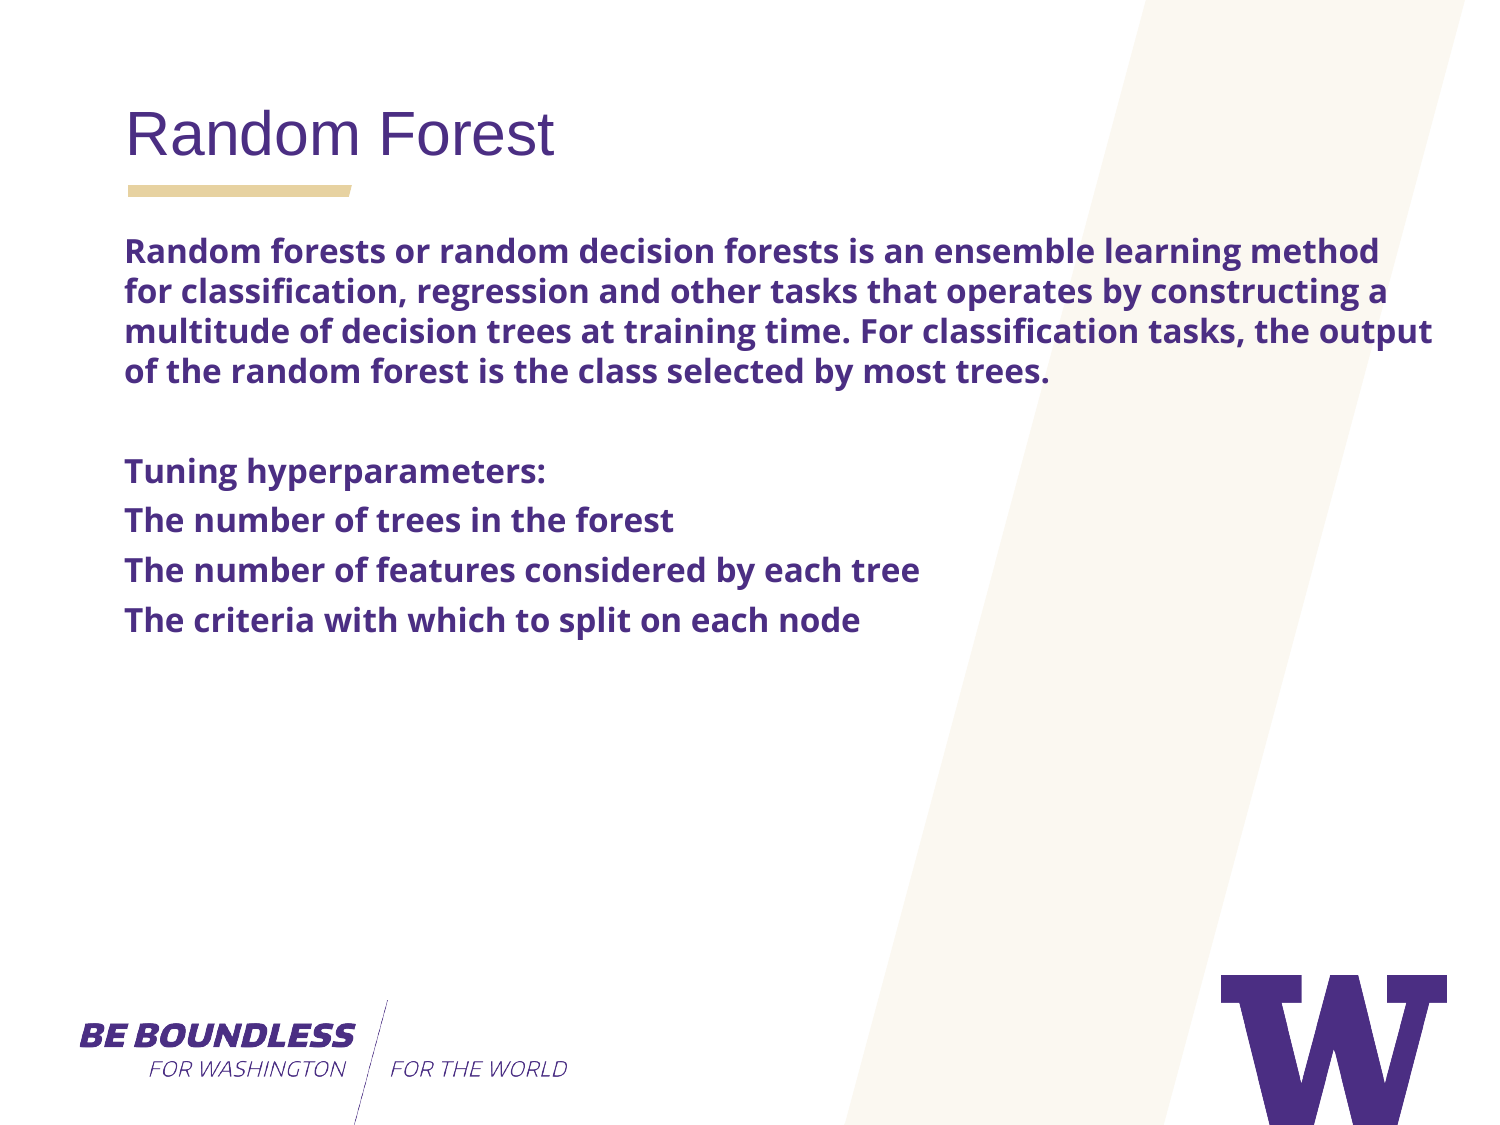

Random Forest
Random forests or random decision forests is an ensemble learning method for classification, regression and other tasks that operates by constructing a multitude of decision trees at training time. For classification tasks, the output of the random forest is the class selected by most trees.

Tuning hyperparameters:
The number of trees in the forest
The number of features considered by each tree
The criteria with which to split on each node